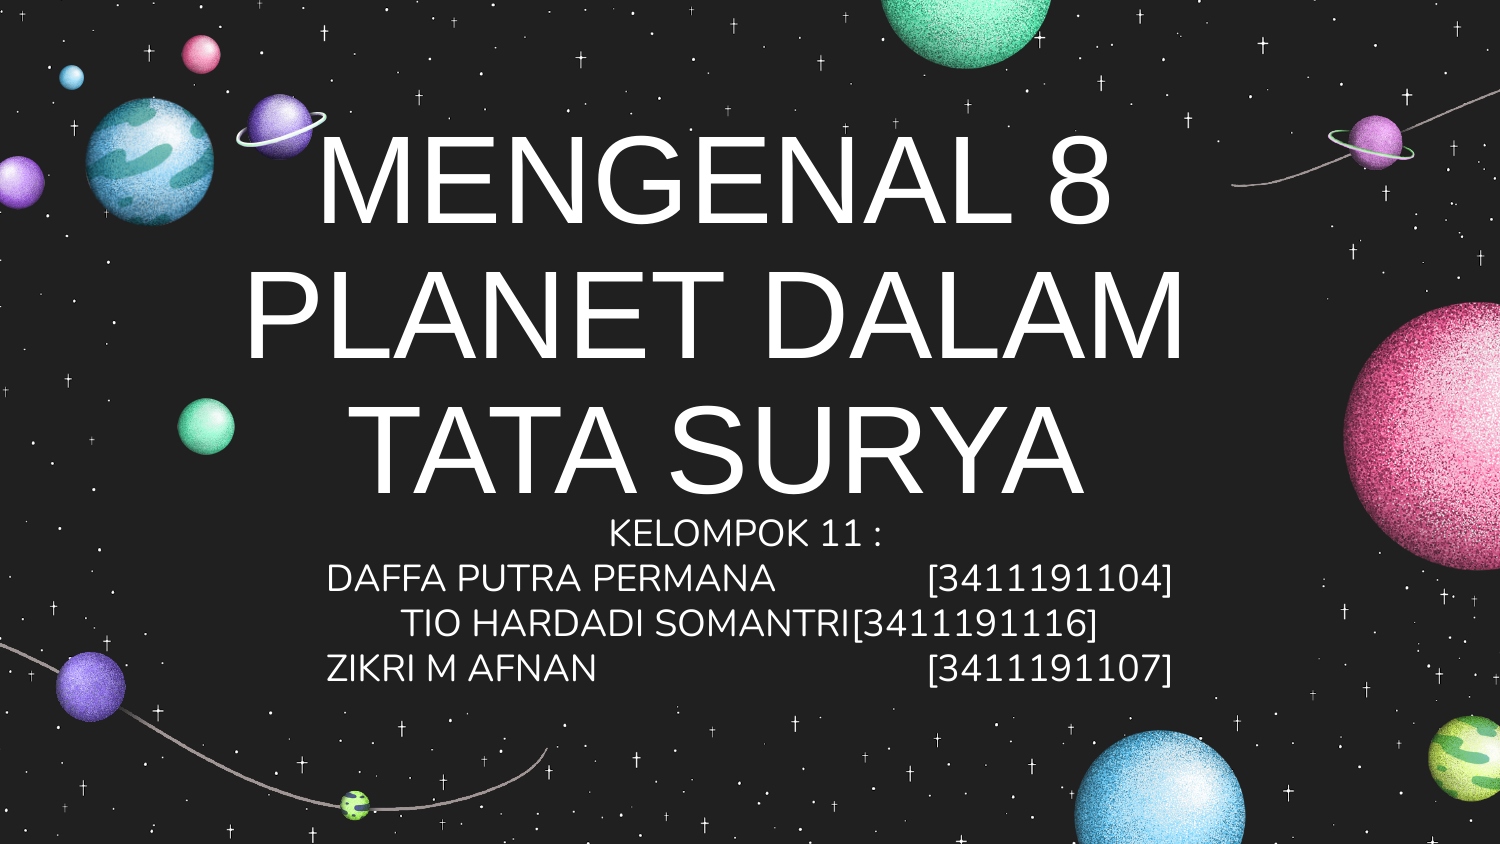

# MENGENAL 8 PLANET DALAM TATA SURYA

KELOMPOK 11 :
DAFFA PUTRA PERMANA	[3411191104]
TIO HARDADI SOMANTRI	[3411191116]
ZIKRI M AFNAN 			[3411191107]